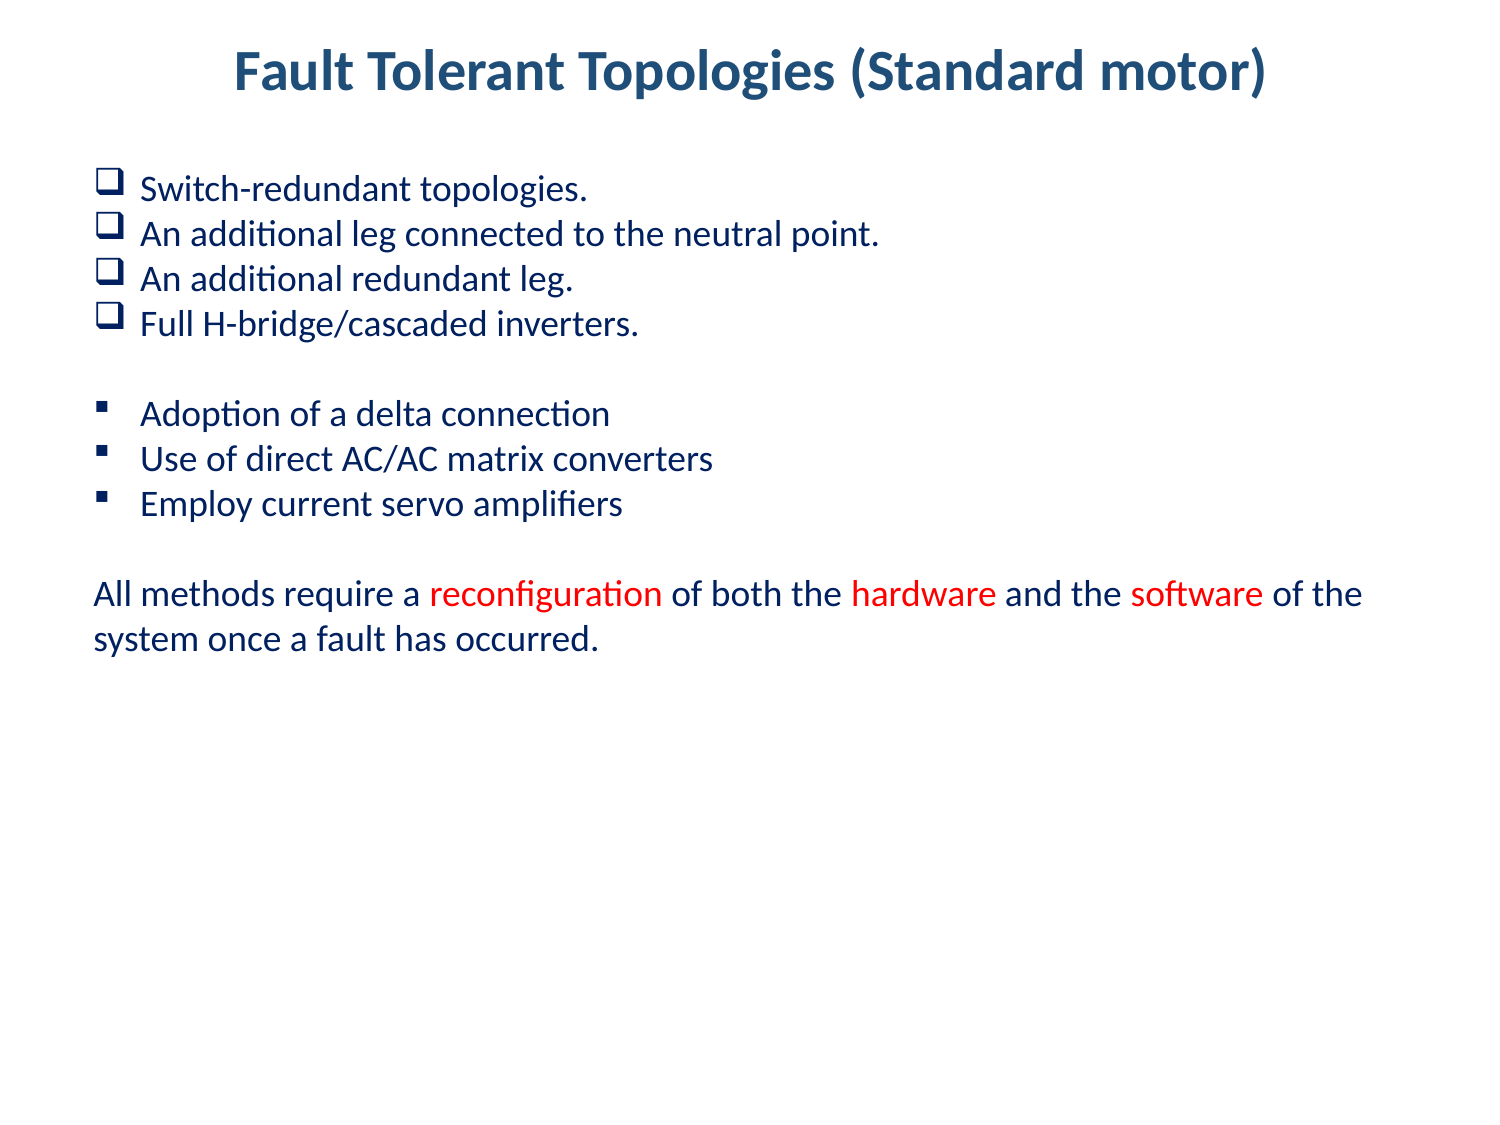

Fault Tolerant Topologies (Standard motor)
Switch-redundant topologies.
An additional leg connected to the neutral point.
An additional redundant leg.
Full H-bridge/cascaded inverters.

Adoption of a delta connection
Use of direct AC/AC matrix converters
Employ current servo amplifiers

All methods require a reconfiguration of both the hardware and the software of the system once a fault has occurred.